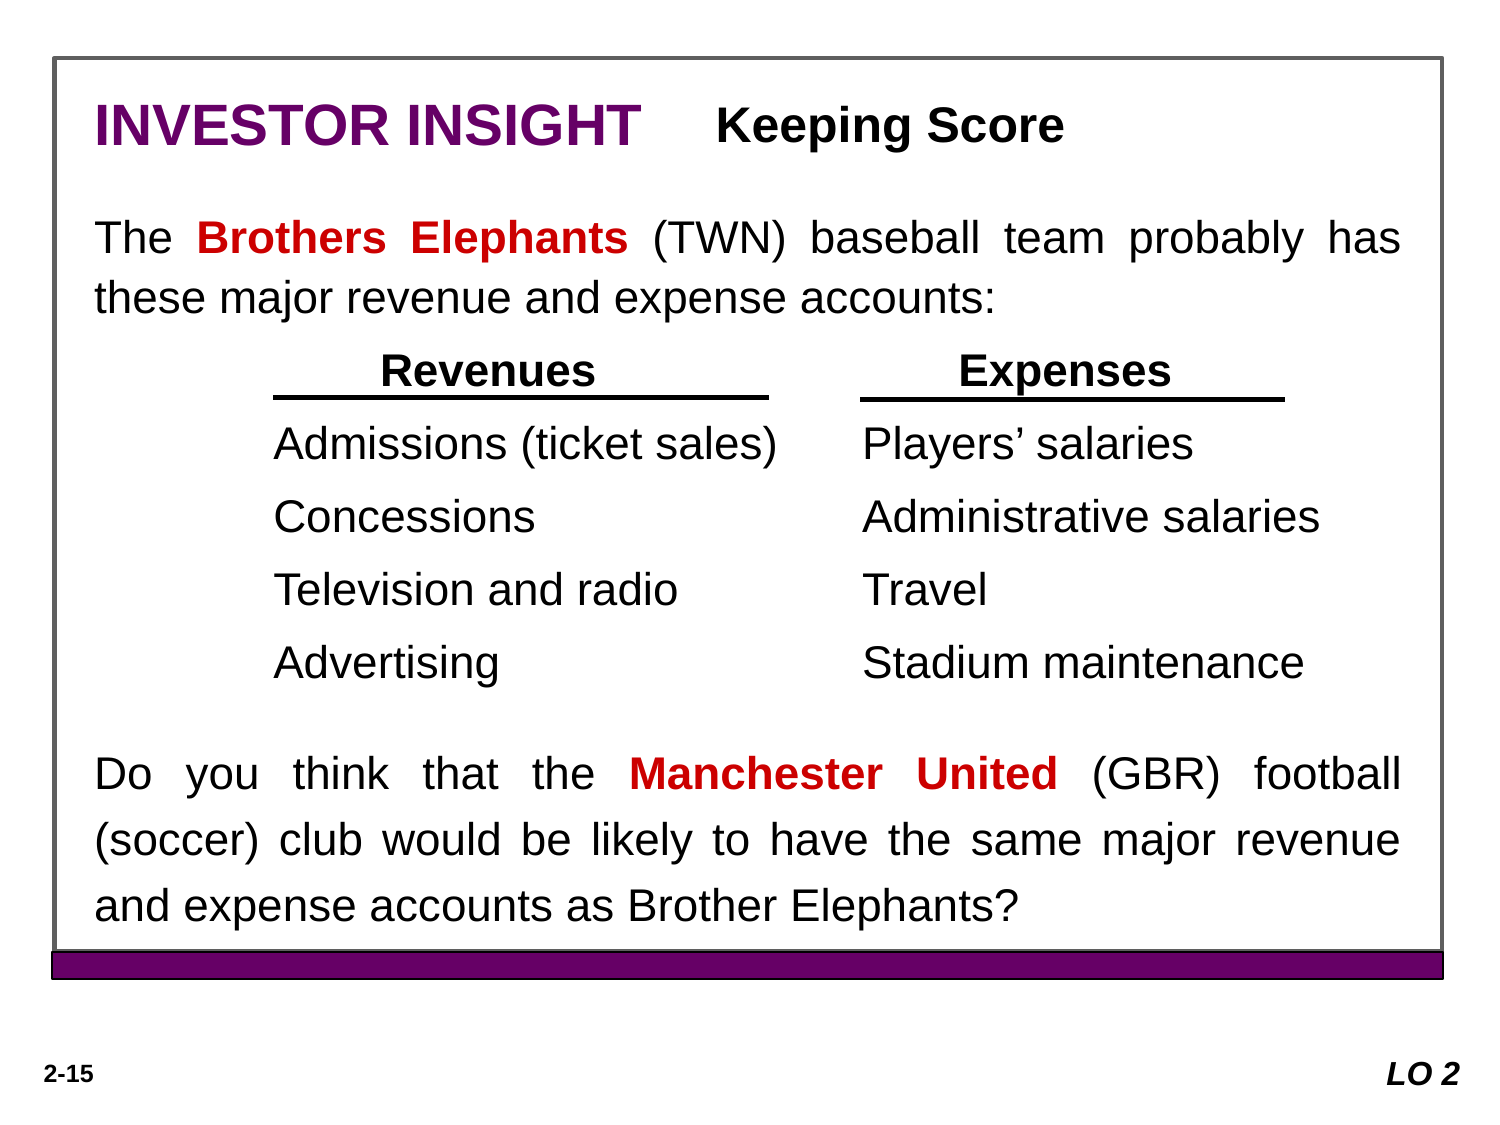

INVESTOR INSIGHT
Keeping Score
The Brothers Elephants (TWN) baseball team probably has these major revenue and expense accounts:
	Revenues	 Expenses
	Admissions (ticket sales) 	Players’ salaries
	Concessions 	Administrative salaries
	Television and radio 	Travel
	Advertising 	Stadium maintenance
Do you think that the Manchester United (GBR) football (soccer) club would be likely to have the same major revenue and expense accounts as Brother Elephants?

LO 2